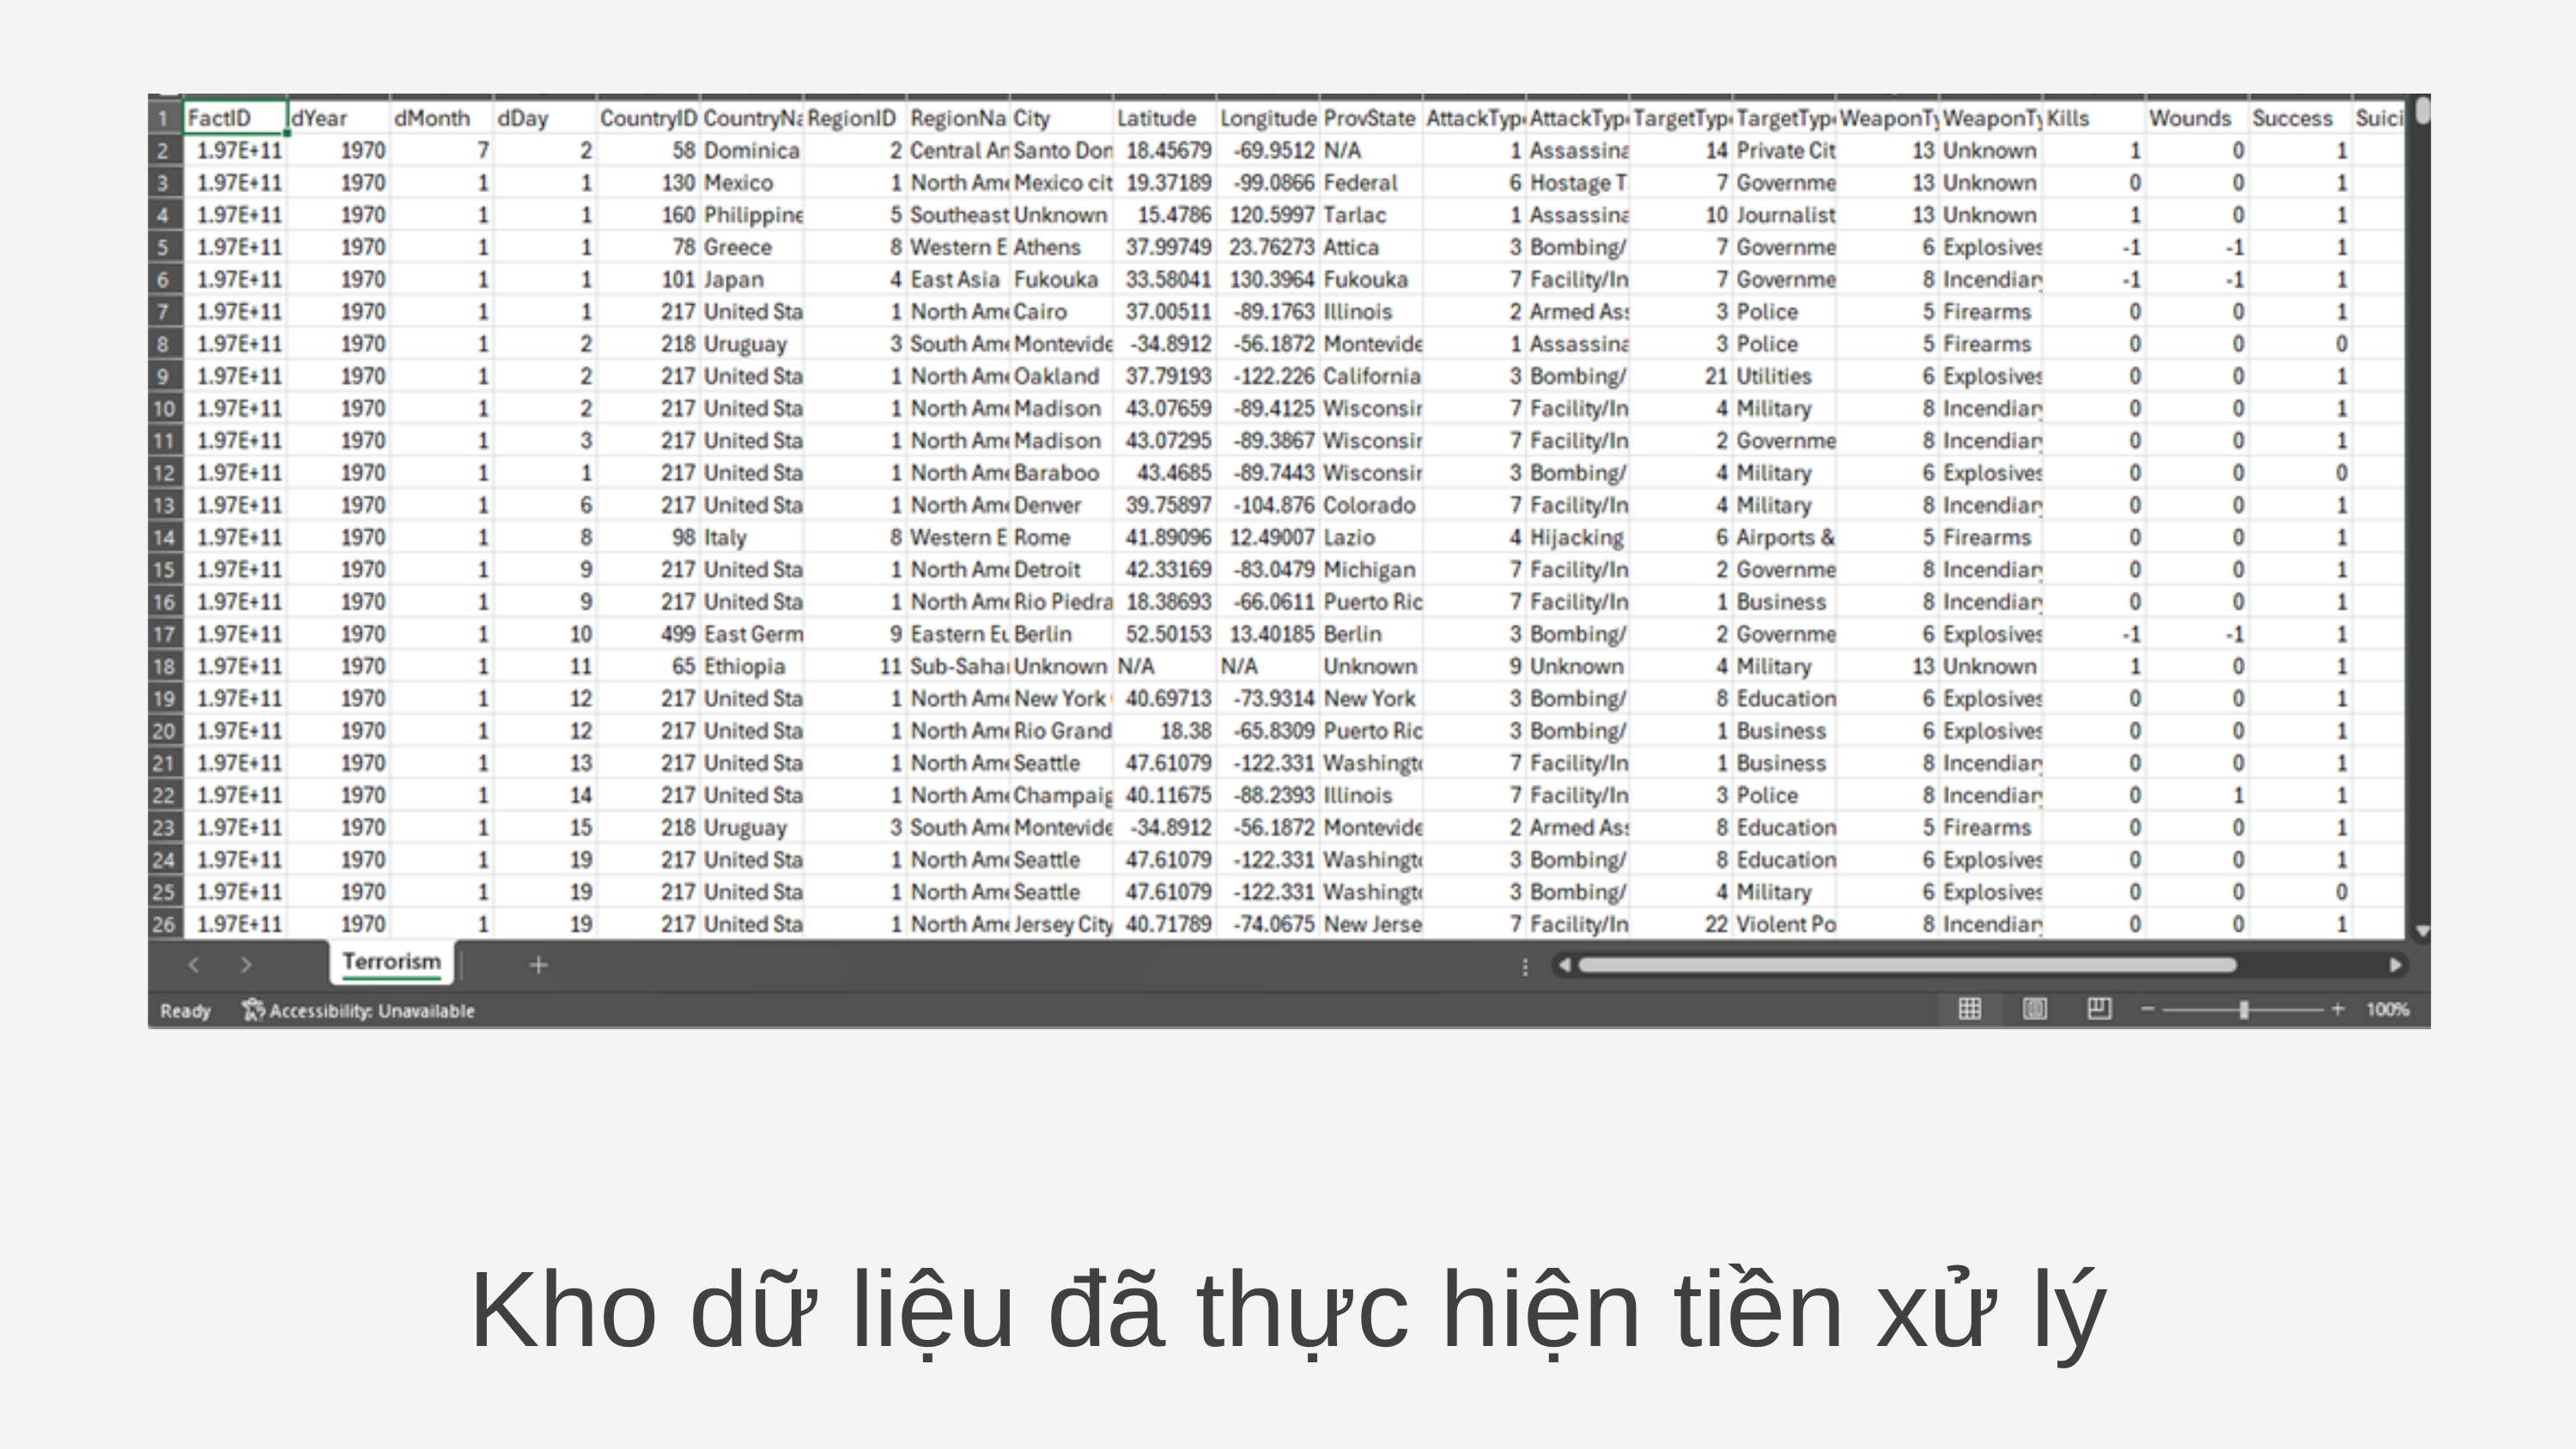

Kho dữ liệu đã thực hiện tiền xử lý